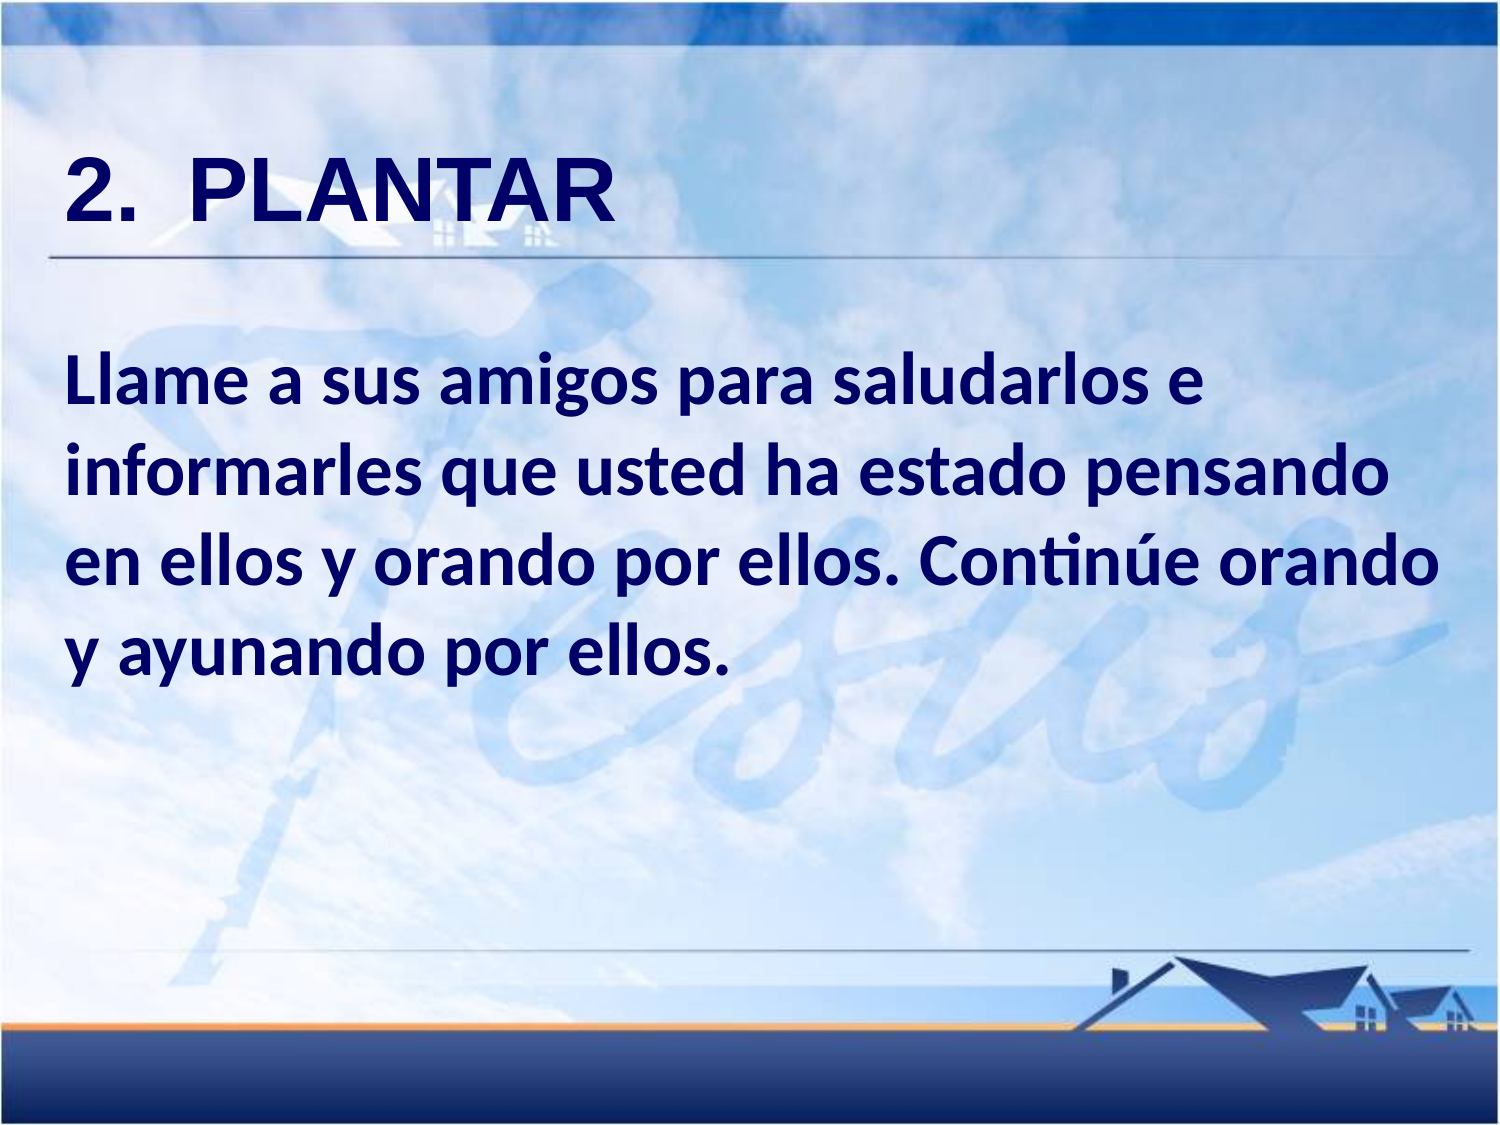

2.	PLANTAR

Llame a sus amigos para saludarlos e informarles que usted ha estado pensando en ellos y orando por ellos. Continúe orando y ayunando por ellos.